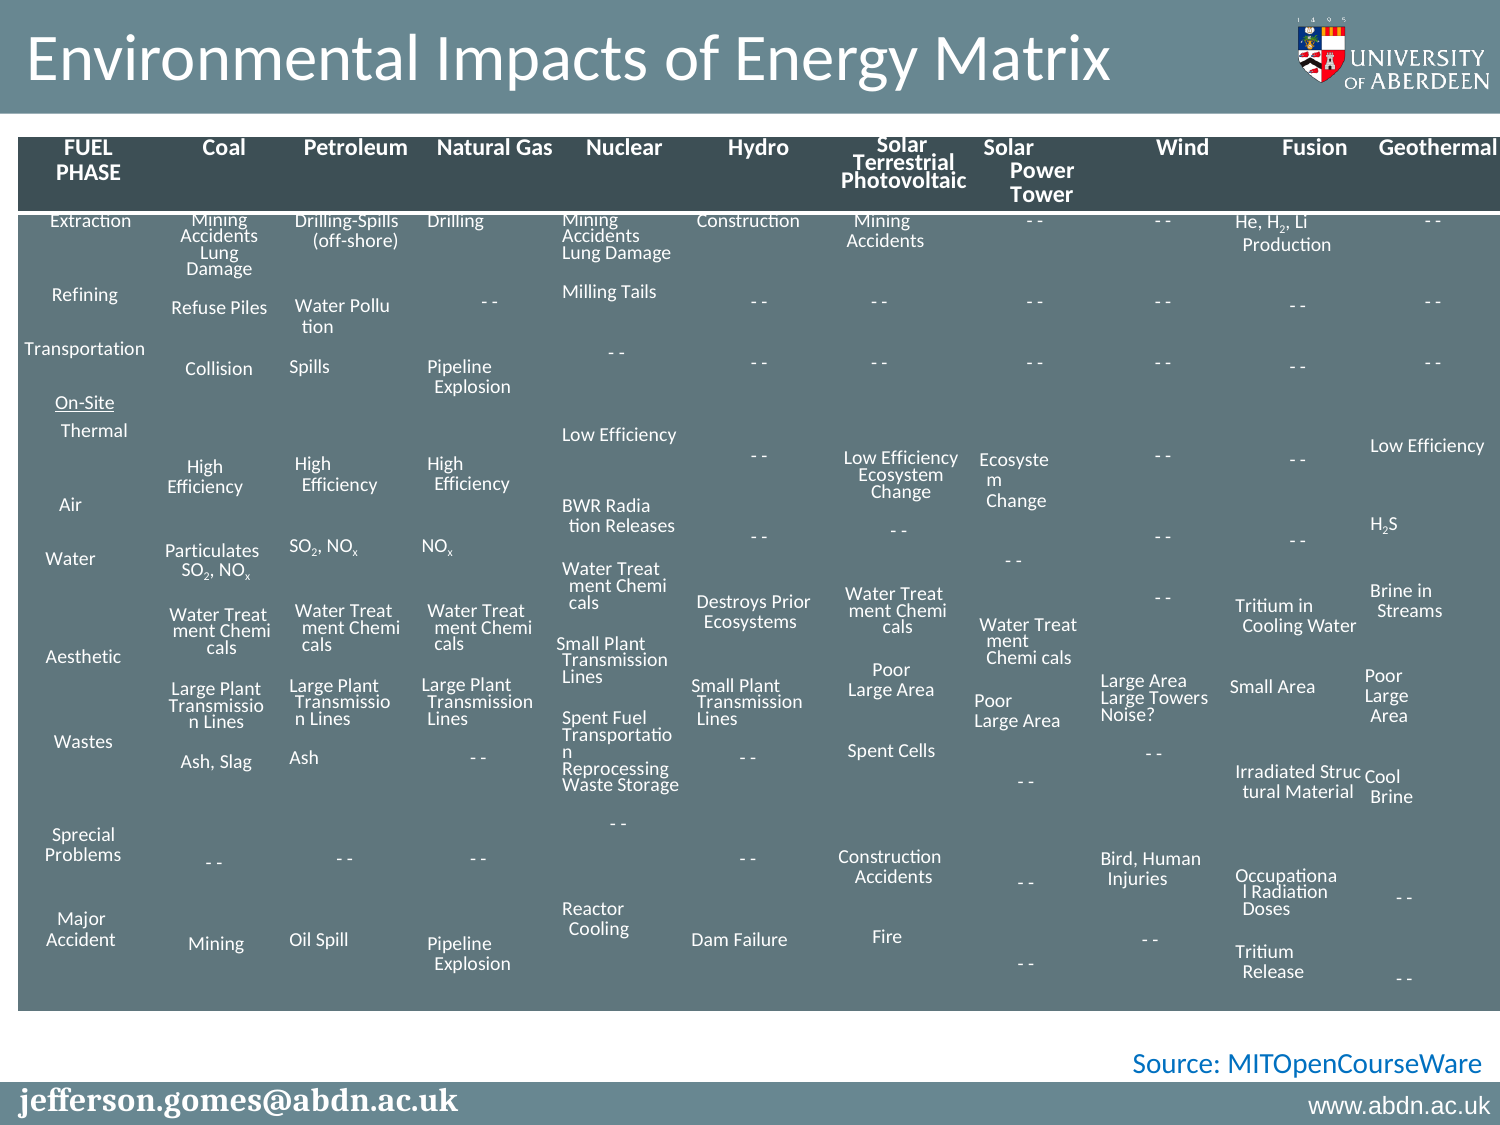

Environmental Impacts of Energy Matrix
| FUEL PHASE | Coal | Petroleum | Natural Gas | Nuclear | Hydro | Solar Terrestrial Photovoltaic | Solar Power Tower | Wind | Fusion | Geothermal |
| --- | --- | --- | --- | --- | --- | --- | --- | --- | --- | --- |
| Extraction Refining Transportation On-Site Thermal Air Water Aesthetic Wastes Sprecial Problems Major Accident | Mining Accidents Lung Damage Refuse Piles Collision High Efficiency Particulates­ SO2, NOx Water Treat­ ment Chemi­ cals Large Plant Transmission Lines Ash, Slag - - Mining | Drilling-Spills (off-shore) Water Pollu­ tion Spills High Efficiency SO2, NOx Water Treat­ ment Chemi­ cals Large Plant Transmission Lines Ash - - Oil Spill | Drilling - - Pipeline Explosion High Efficiency NOx Water Treat­ ment Chemi­ cals Large Plant Transmission Lines - - - - Pipeline Explosion | Mining Accidents Lung Damage Milling Tails - - Low Efficiency BWR Radia­ tion Releases Water Treat­ ment Chemi­ cals Small Plant Transmission Lines Spent Fuel Transportation Reprocessing Waste Storage - - Reactor Cooling | Construction - - - - - - - - Destroys Prior Ecosystems Small Plant Transmission Lines - - - - Dam Failure | Mining Accidents - - - - Low Efficiency Ecosystem Change - - Water Treat­ ment Chemi­ cals Poor Large Area Spent Cells Construction Accidents Fire | - - - - - - Ecosystem Change - - Water Treat­ ment Chemi­ cals Poor Large Area - - - - - - | - - - - - - - - - - - - Large Area Large Towers Noise? - - Bird, Human Injuries - - | He, H2, Li Production - - - - - - - - Tritium in Cooling Water Small Area Irradiated Struc­ tural Material Occupational Radiation Doses Tritium Release | - - - - - - Low Efficiency H2S Brine in Streams Poor Large Area Cool Brine - - - - |
# Energy Consumption
Source: MITOpenCourseWare
jefferson.gomes@abdn.ac.uk